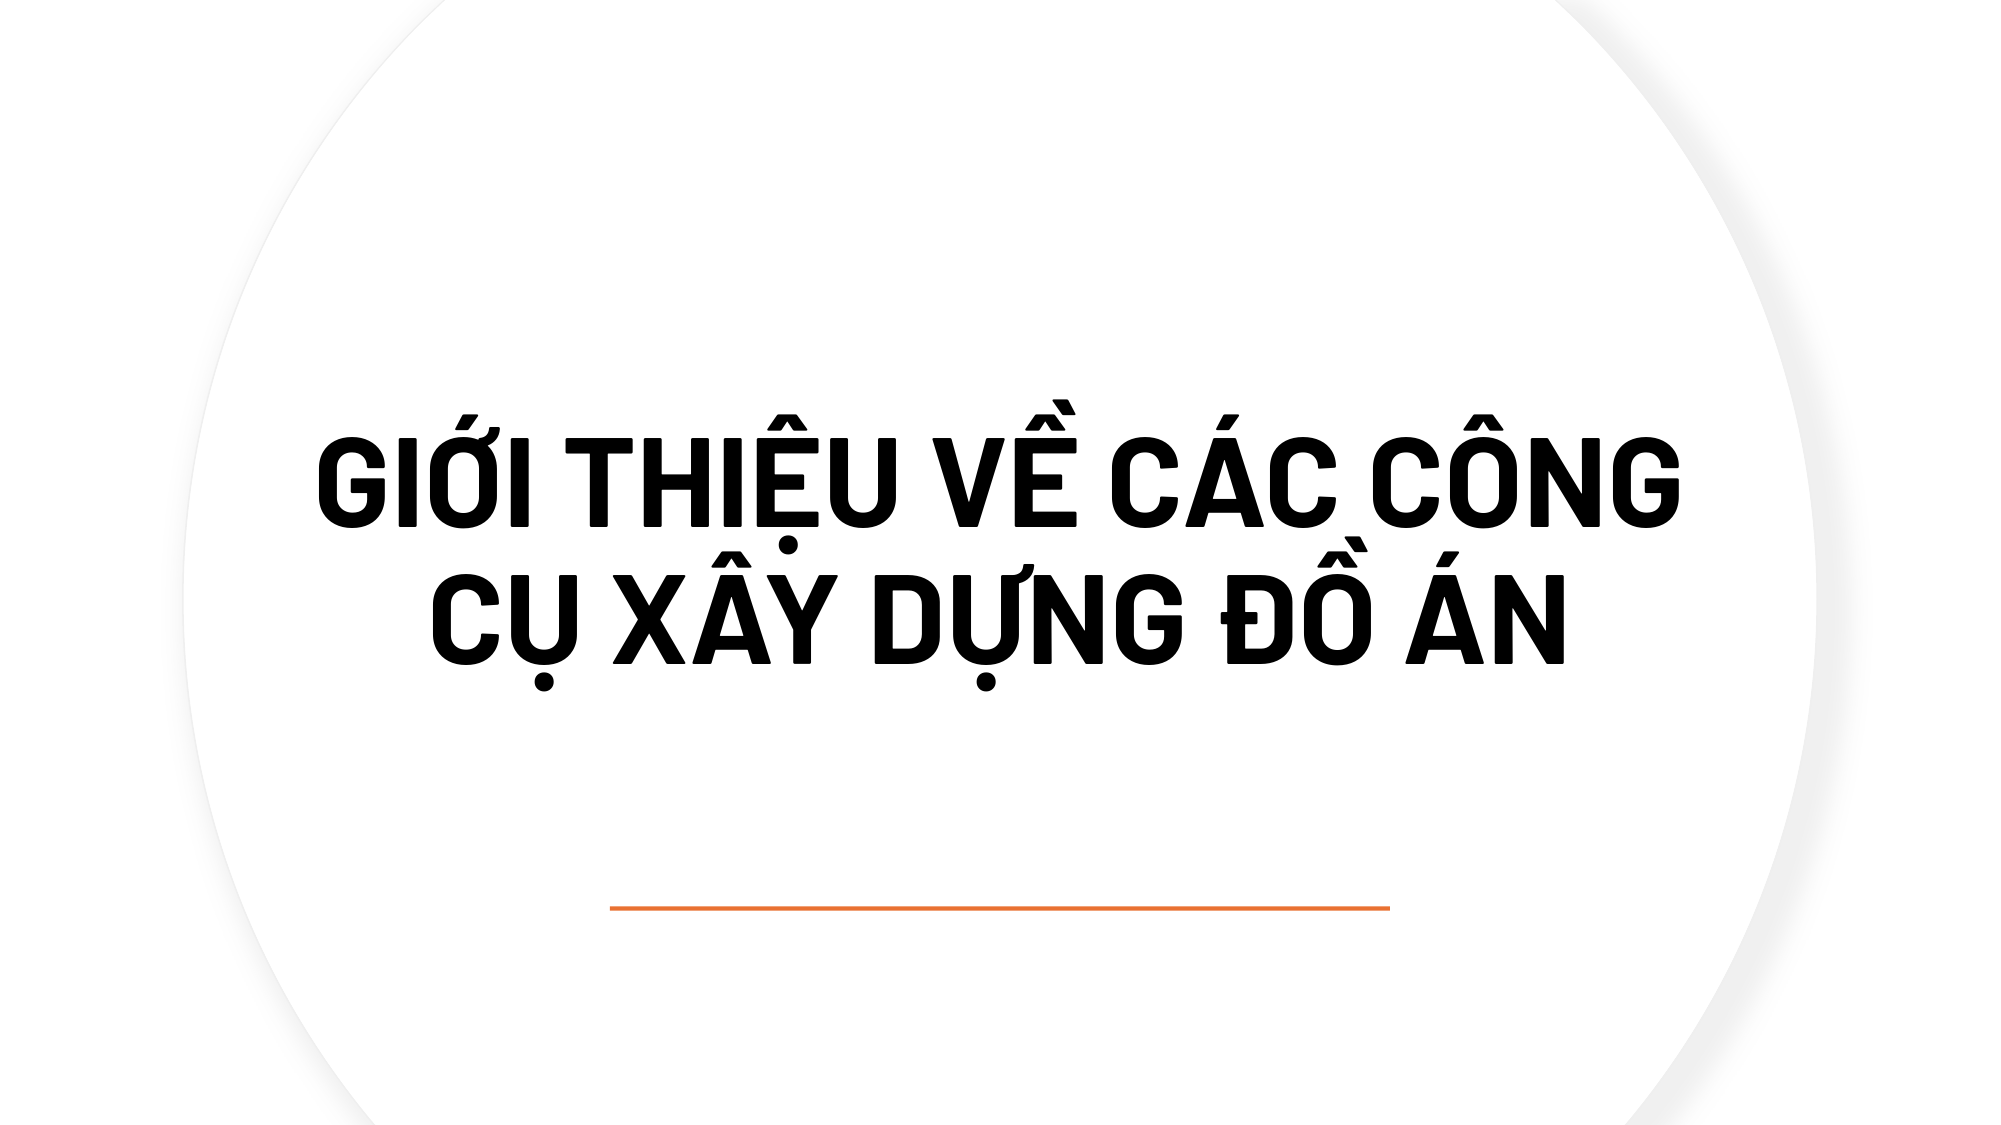

GIỚI THIỆU VỀ CÁC CÔNG CỤ XÂY DỰNG ĐỒ ÁN